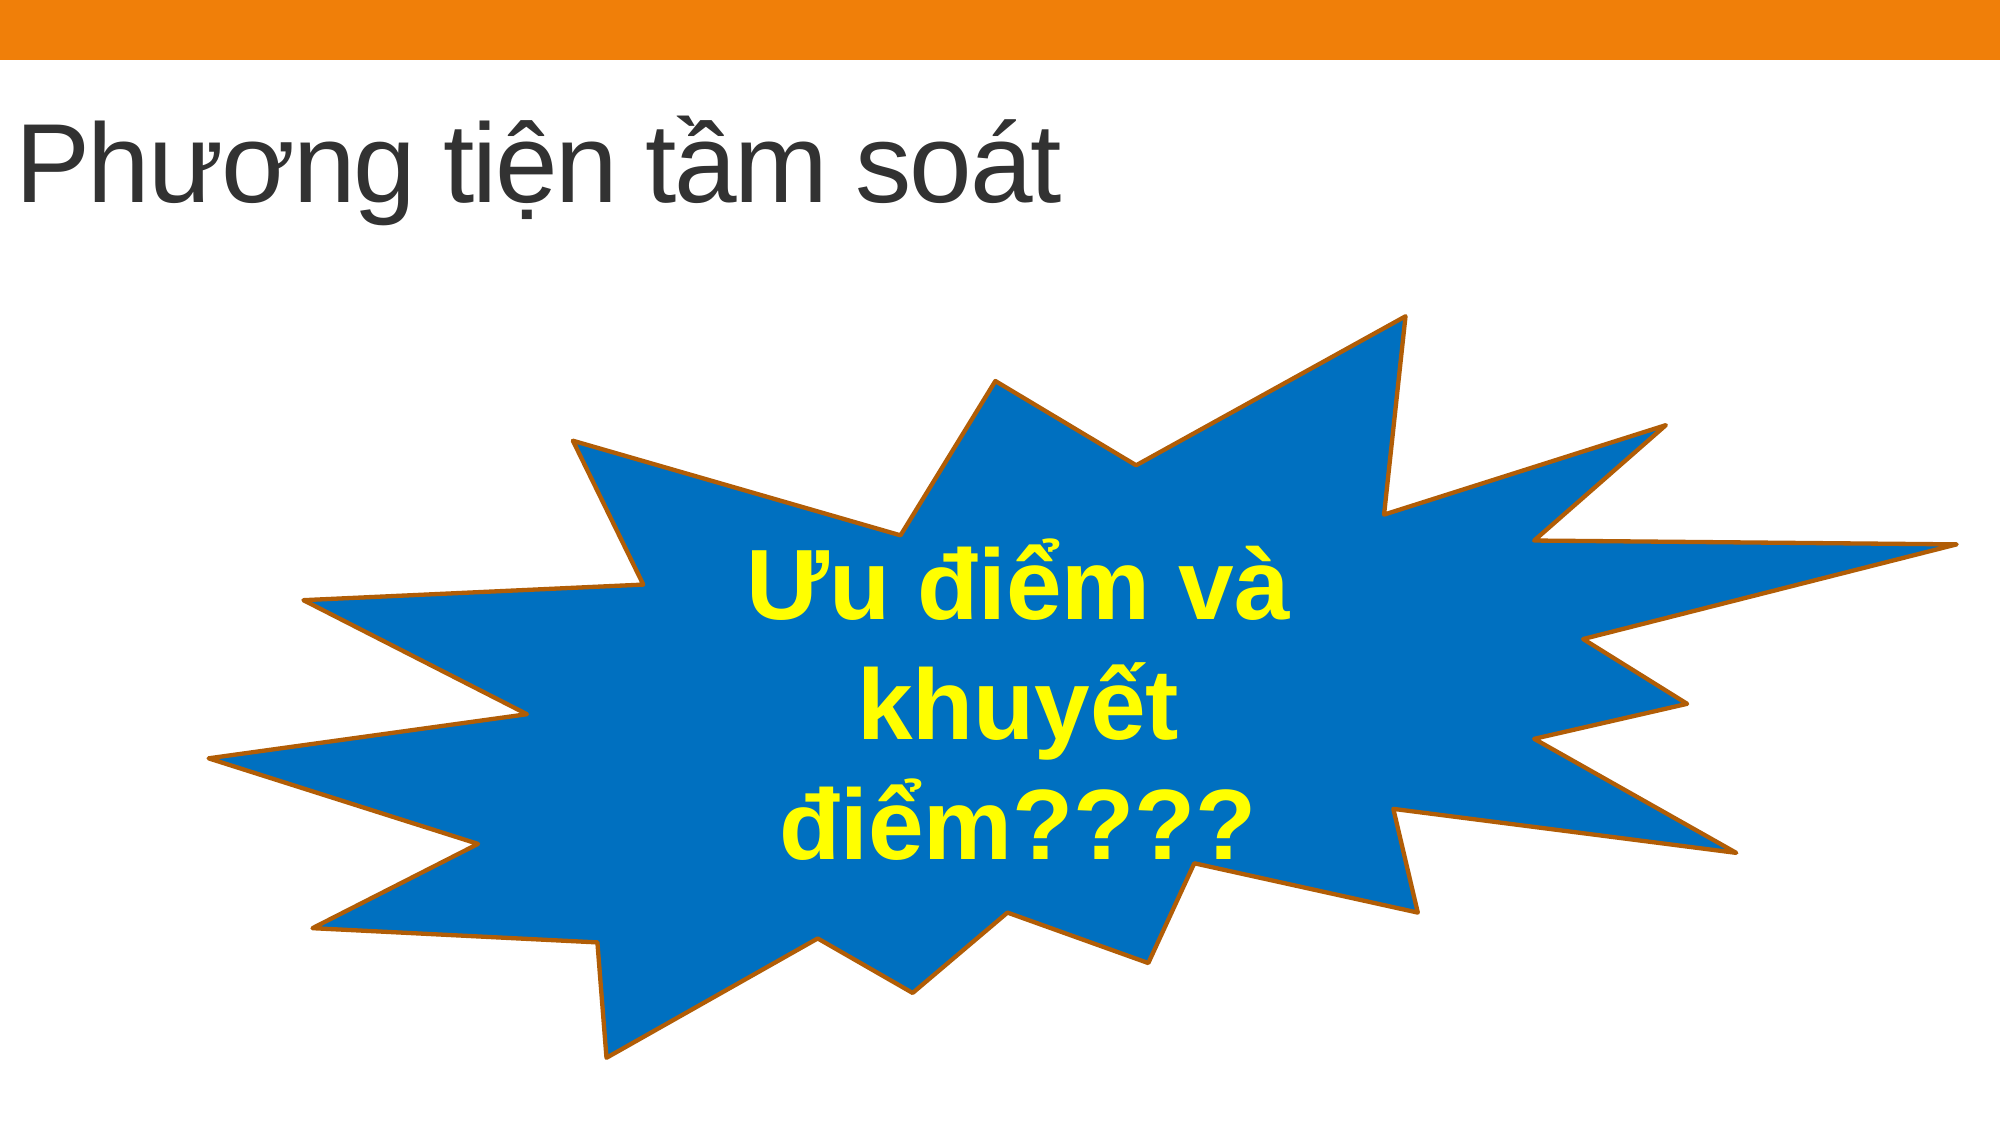

# Phương tiện tầm soát

Ưu điểm và khuyết điểm????